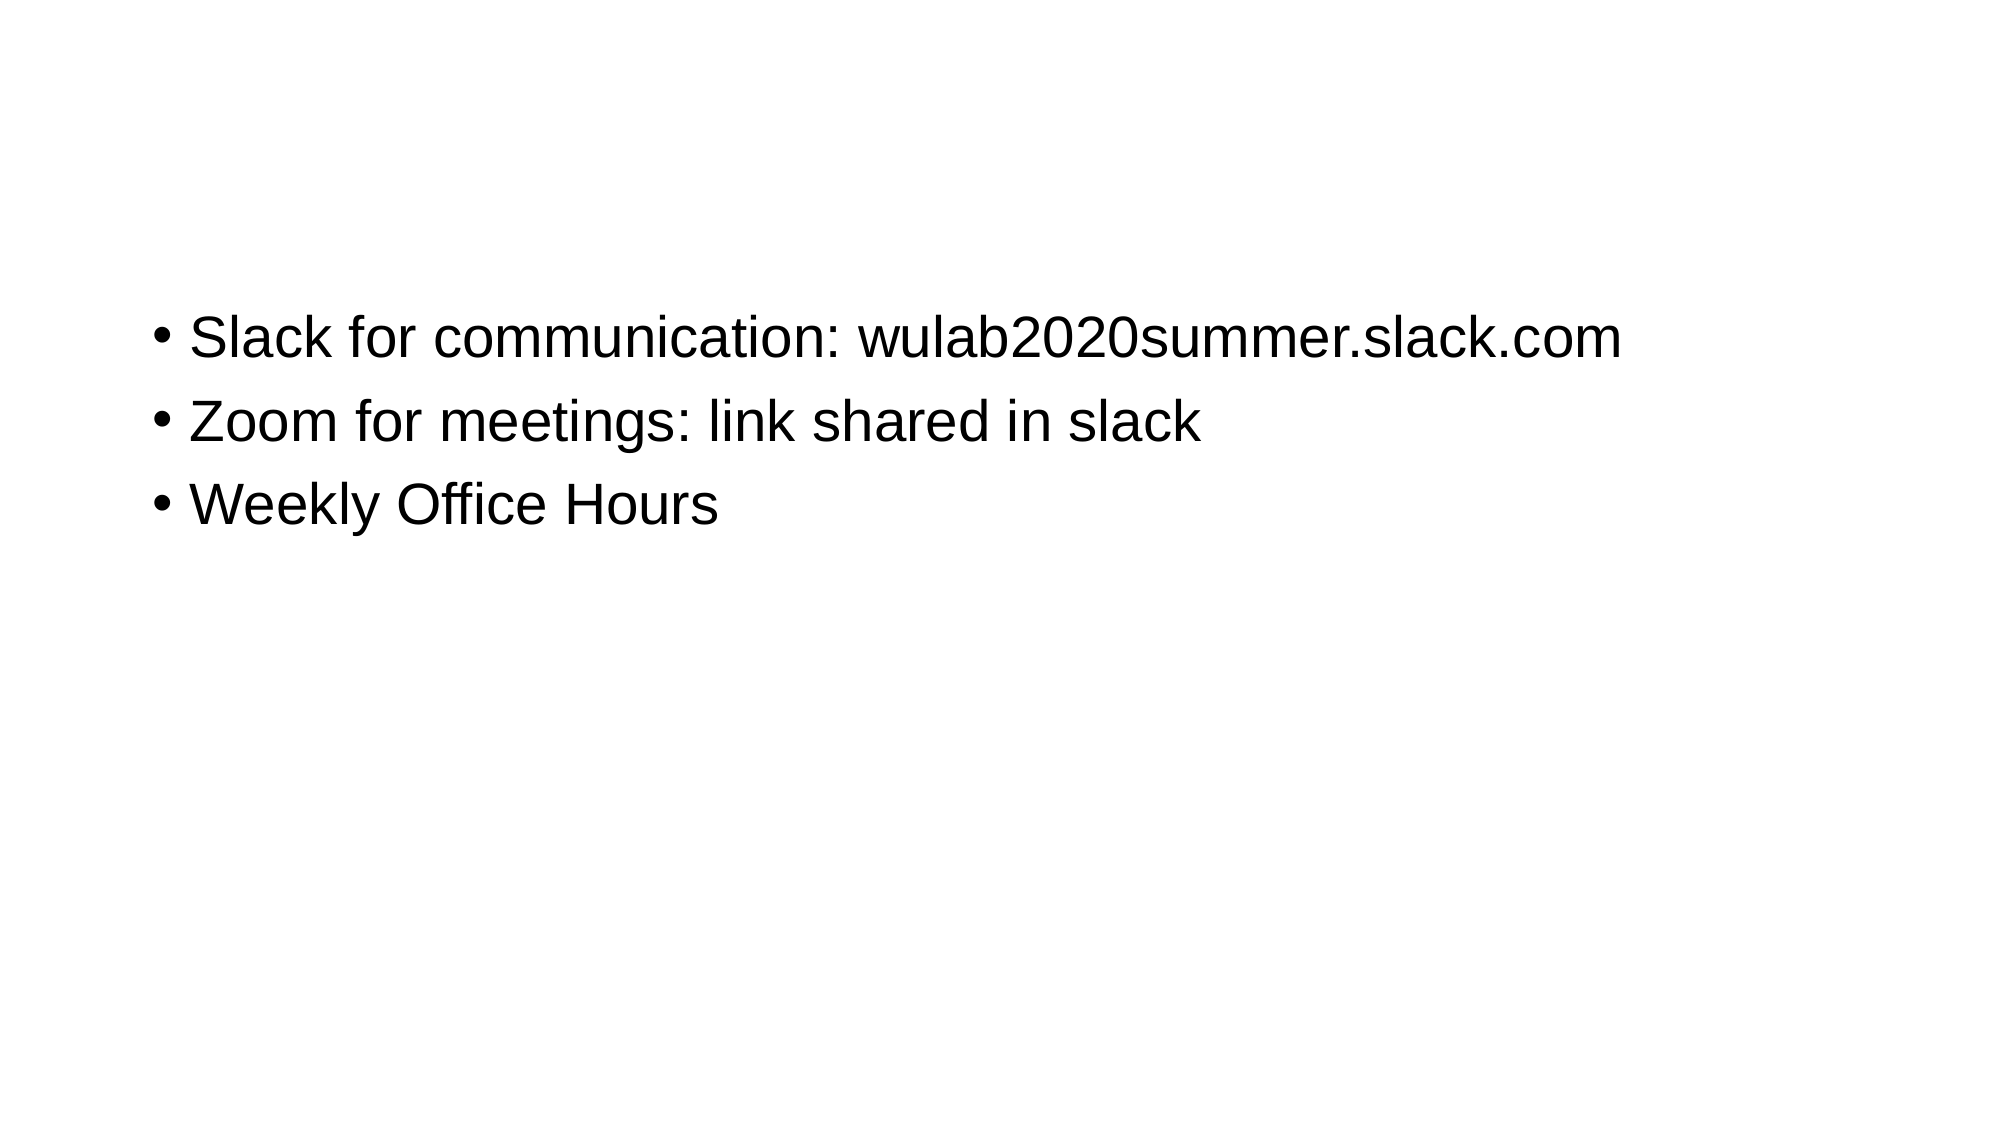

#
Slack for communication: wulab2020summer.slack.com
Zoom for meetings: link shared in slack
Weekly Office Hours